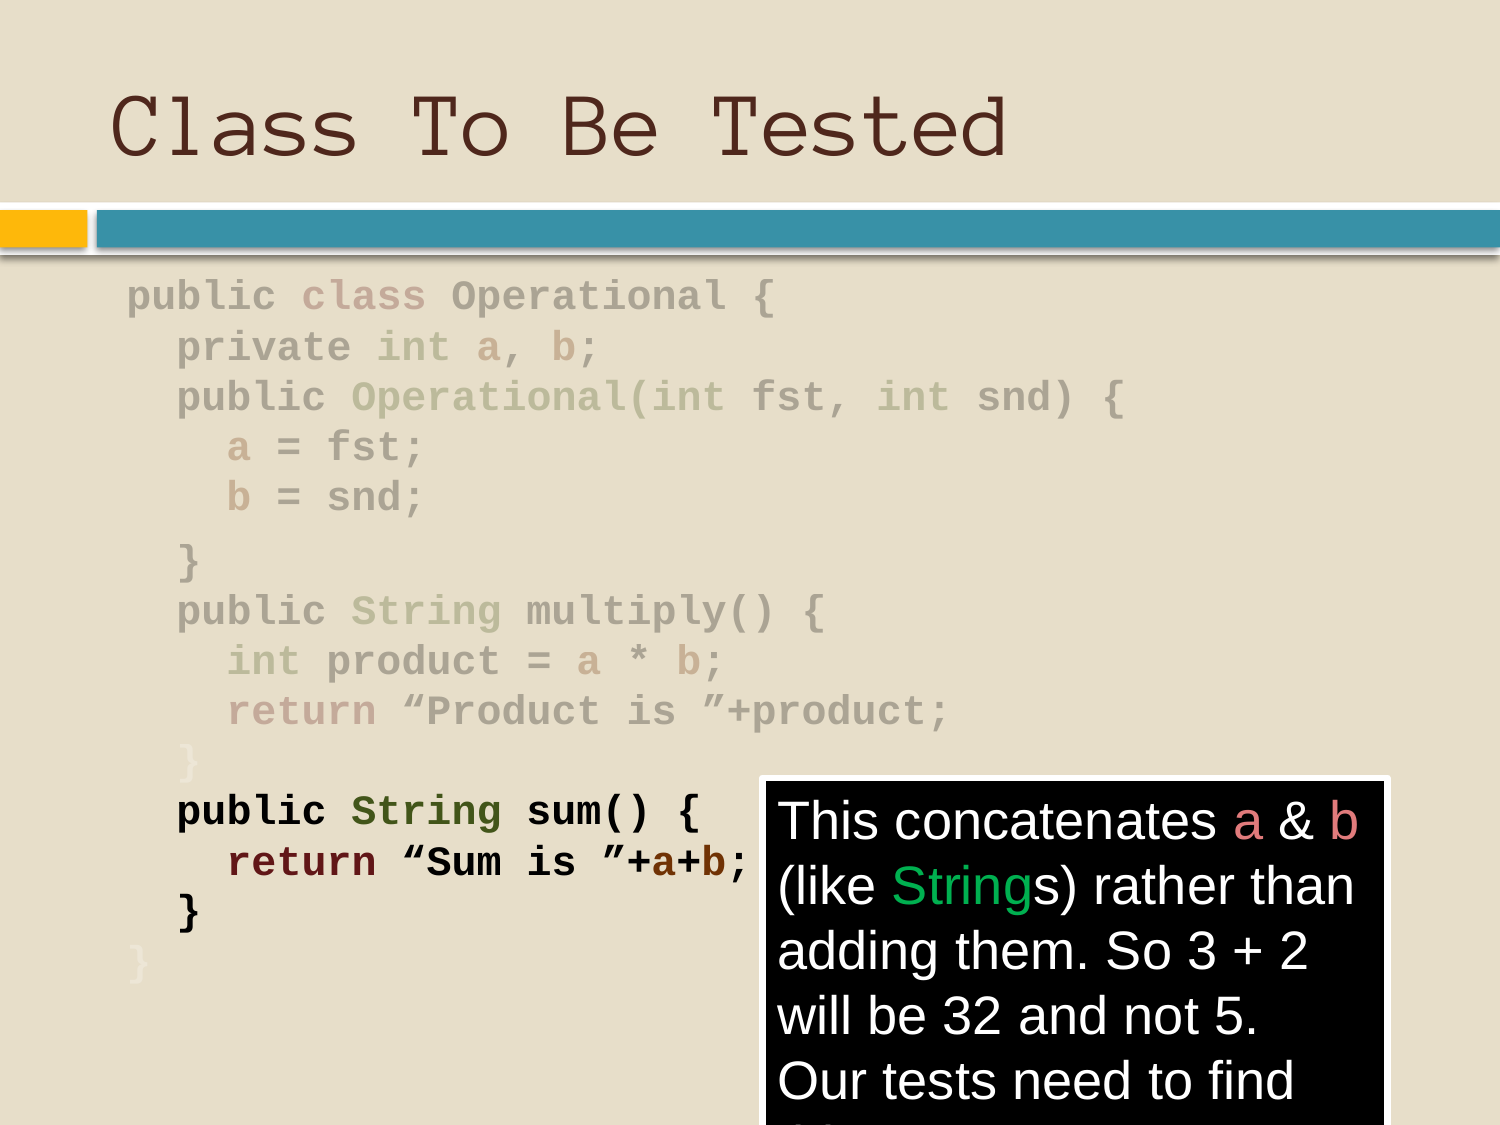

# Class To Be Tested
public class Operational {
  private int a, b;
  public Operational(int fst, int snd) {
    a = fst;
    b = snd;
  }
  public String multiply() {
    int product = a * b;
    return “Product is ”+product;
  }
  public String sum() {
    return “Sum is ”+a+b;
  }
}
This concatenates a & b (like Strings) rather than adding them. So 3 + 2 will be 32 and not 5.
Our tests need to find this!